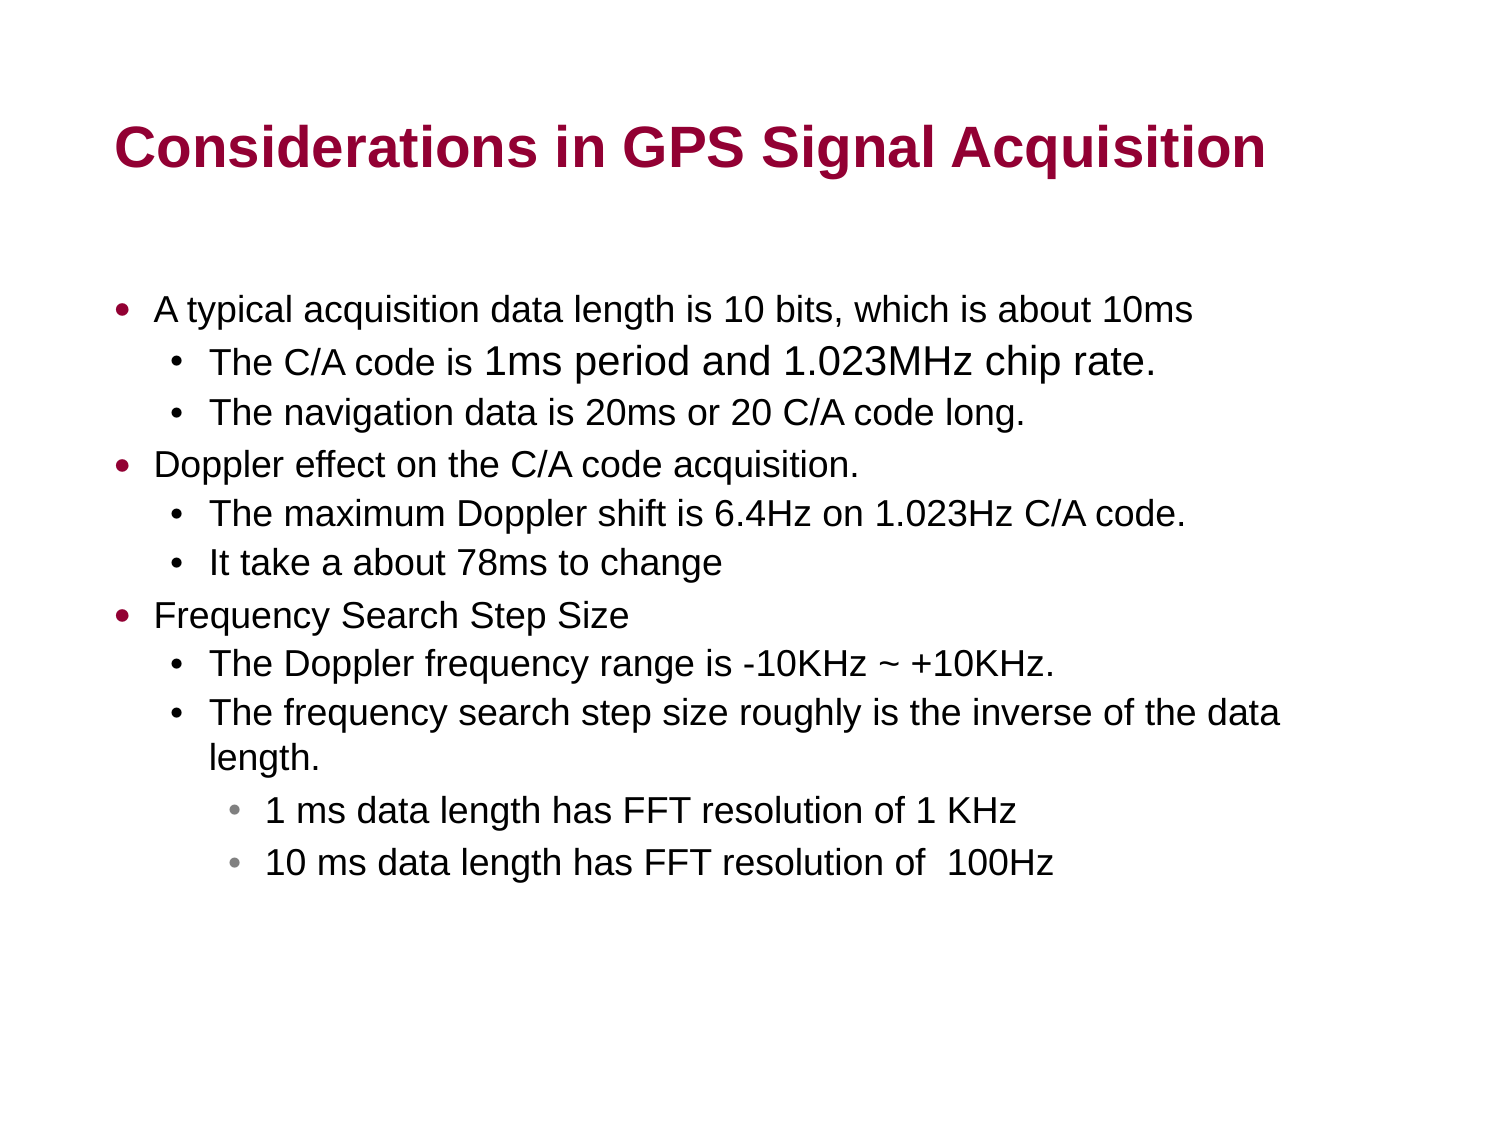

# Considerations in GPS Signal Acquisition

A typical acquisition data length is 10 bits, which is about 10ms
The C/A code is 1ms period and 1.023MHz chip rate.
The navigation data is 20ms or 20 C/A code long.
Doppler effect on the C/A code acquisition.
The maximum Doppler shift is 6.4Hz on 1.023Hz C/A code.
It take a about 78ms to change
Frequency Search Step Size
The Doppler frequency range is -10KHz ~ +10KHz.
The frequency search step size roughly is the inverse of the data length.
1 ms data length has FFT resolution of 1 KHz
10 ms data length has FFT resolution of  100Hz

43